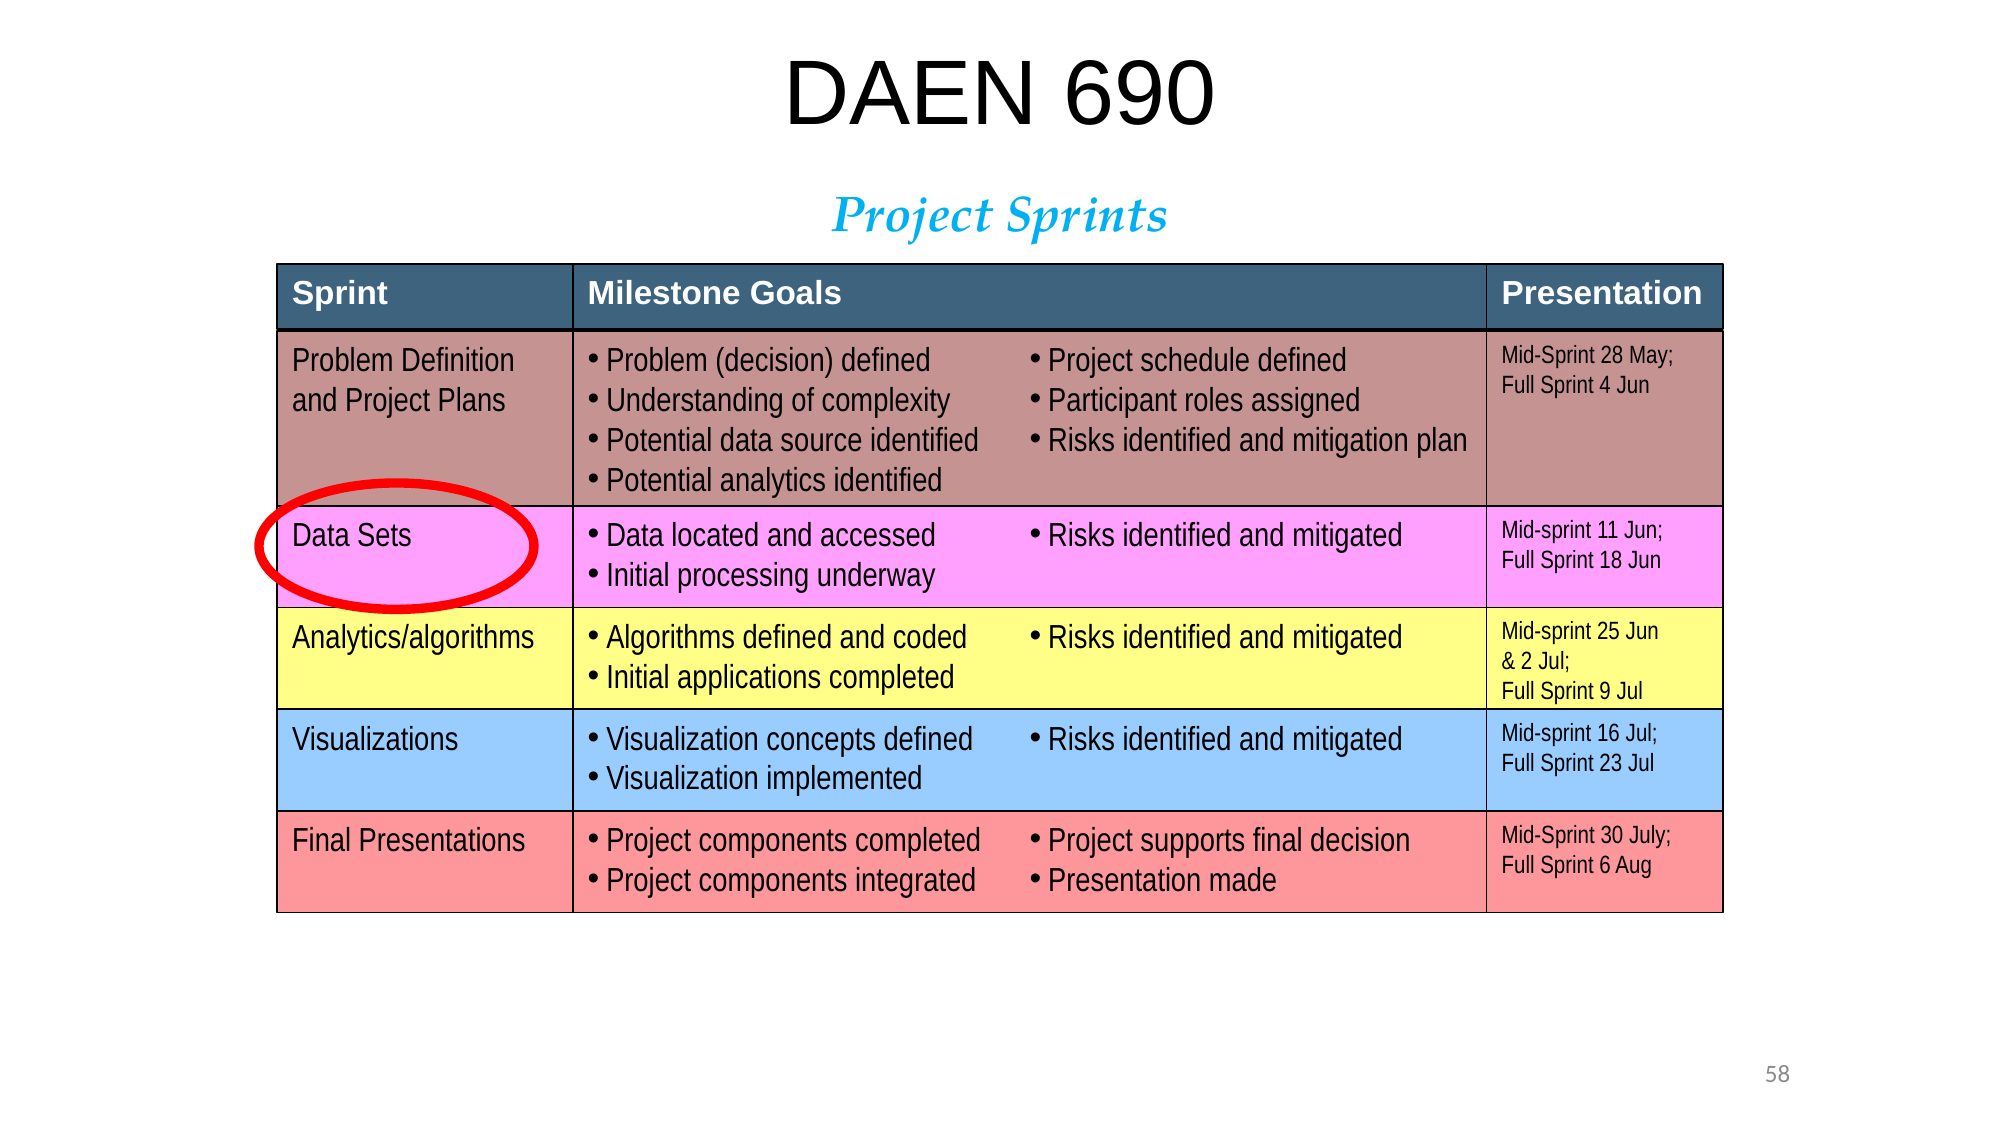

# DAEN 690
Project Sprints
Sprint

Milestone Goals

Presentation

Problem Definition and Project Plans
Problem (decision) defined
Understanding of complexity
Potential data source identified
Potential analytics identified
Project schedule defined
Participant roles assigned
Risks identified and mitigation plan
Mid-Sprint 28 May; Full Sprint 4 Jun

Data Sets
Mid-sprint 11 Jun;
Full Sprint 18 Jun

Data located and accessed
Initial processing underway
Risks identified and mitigated
Analytics/algorithms
Mid-sprint 25 Jun
& 2 Jul;
Full Sprint 9 Jul
Algorithms defined and coded
Initial applications completed
Risks identified and mitigated
Visualizations
Mid-sprint 16 Jul;
Full Sprint 23 Jul
Visualization concepts defined
Visualization implemented
Risks identified and mitigated
Final Presentations
Mid-Sprint 30 July;
Full Sprint 6 Aug
Project components completed
Project components integrated
Project supports final decision
Presentation made
58